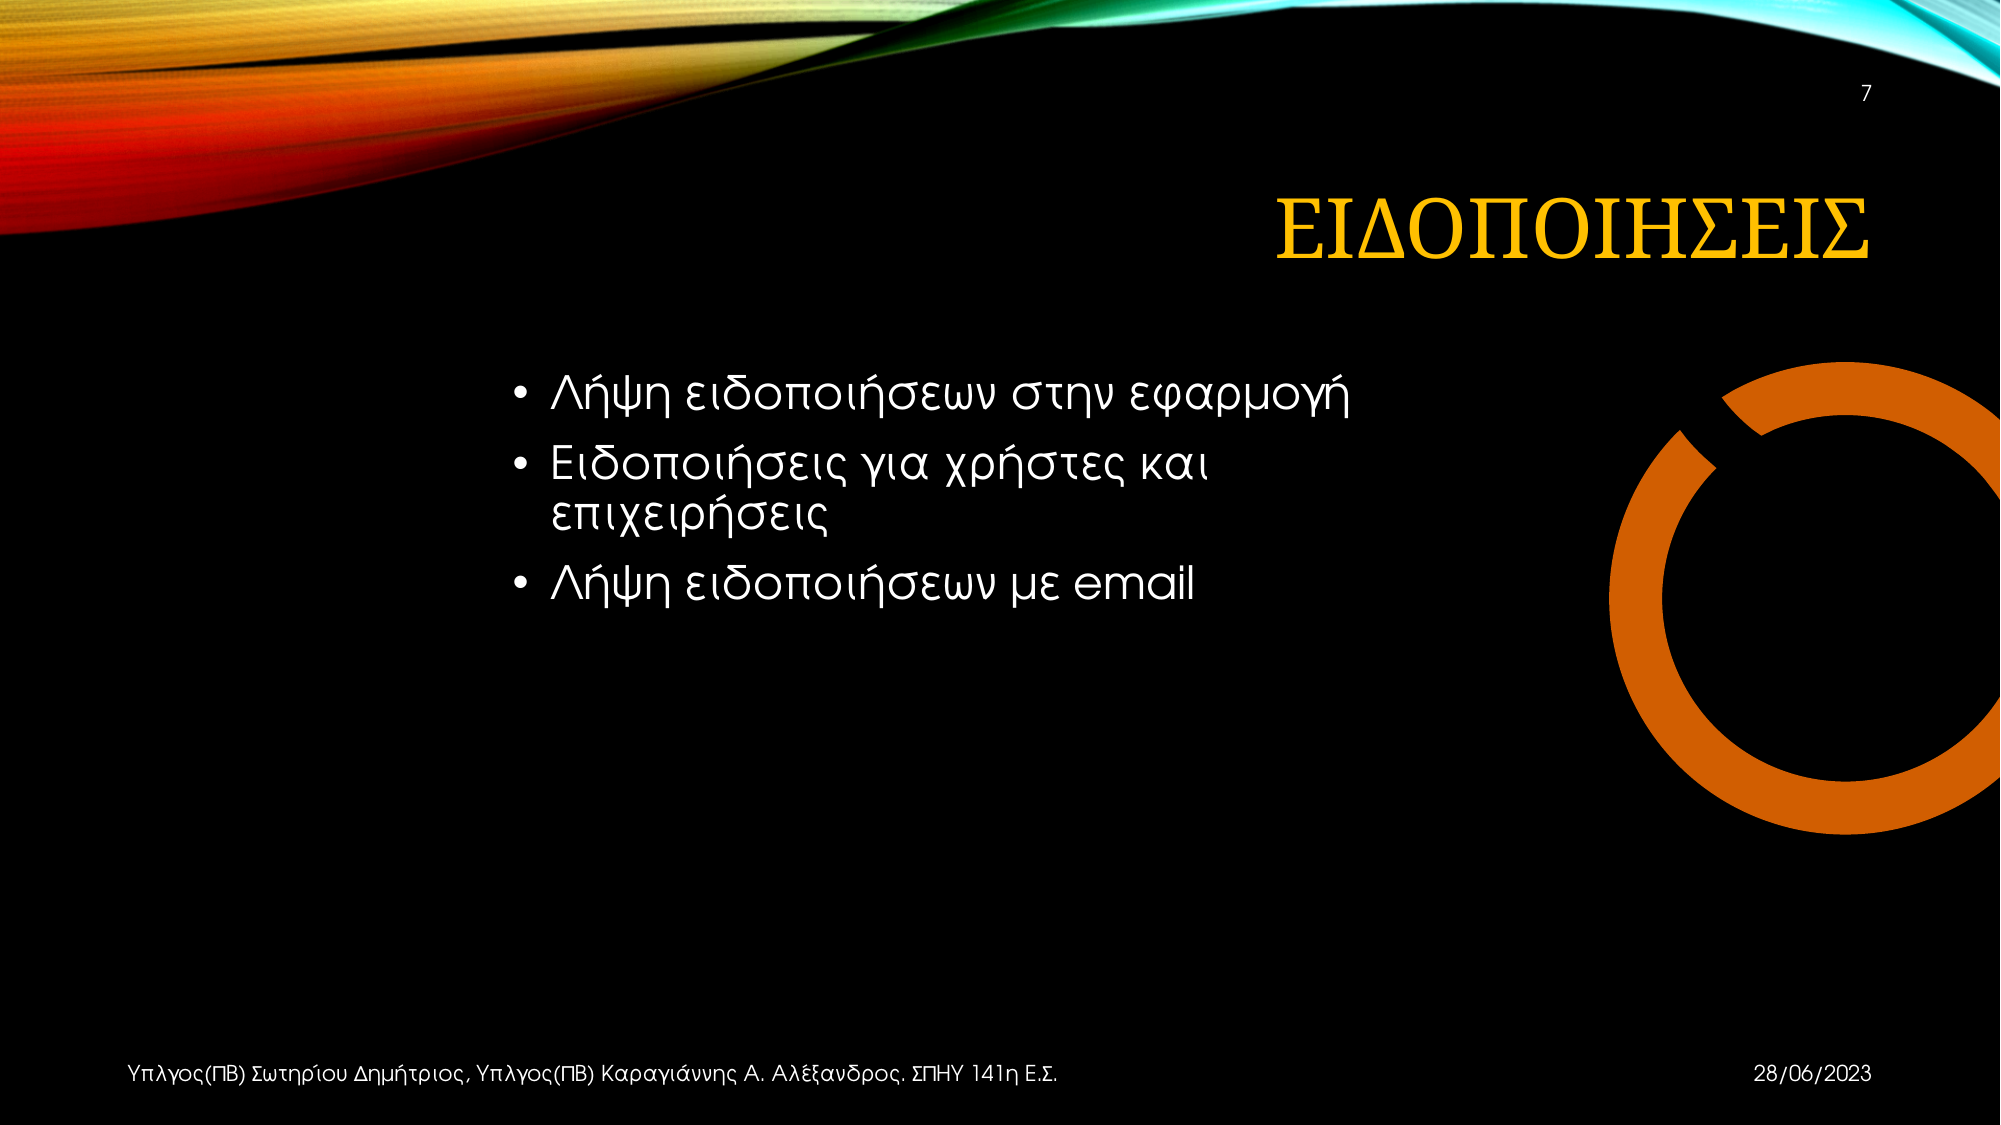

7
# Ειδοποιησεις

Λήψη ειδοποιήσεων στην εφαρμογή
Ειδοποιήσεις για χρήστες και επιχειρήσεις
Λήψη ειδοποιήσεων με email

Υπλγος(ΠΒ) Σωτηρίου Δημήτριος, Υπλγος(ΠΒ) Καραγιάννης Α. Αλέξανδρος. ΣΠΗΥ 141η Ε.Σ.
28/06/2023